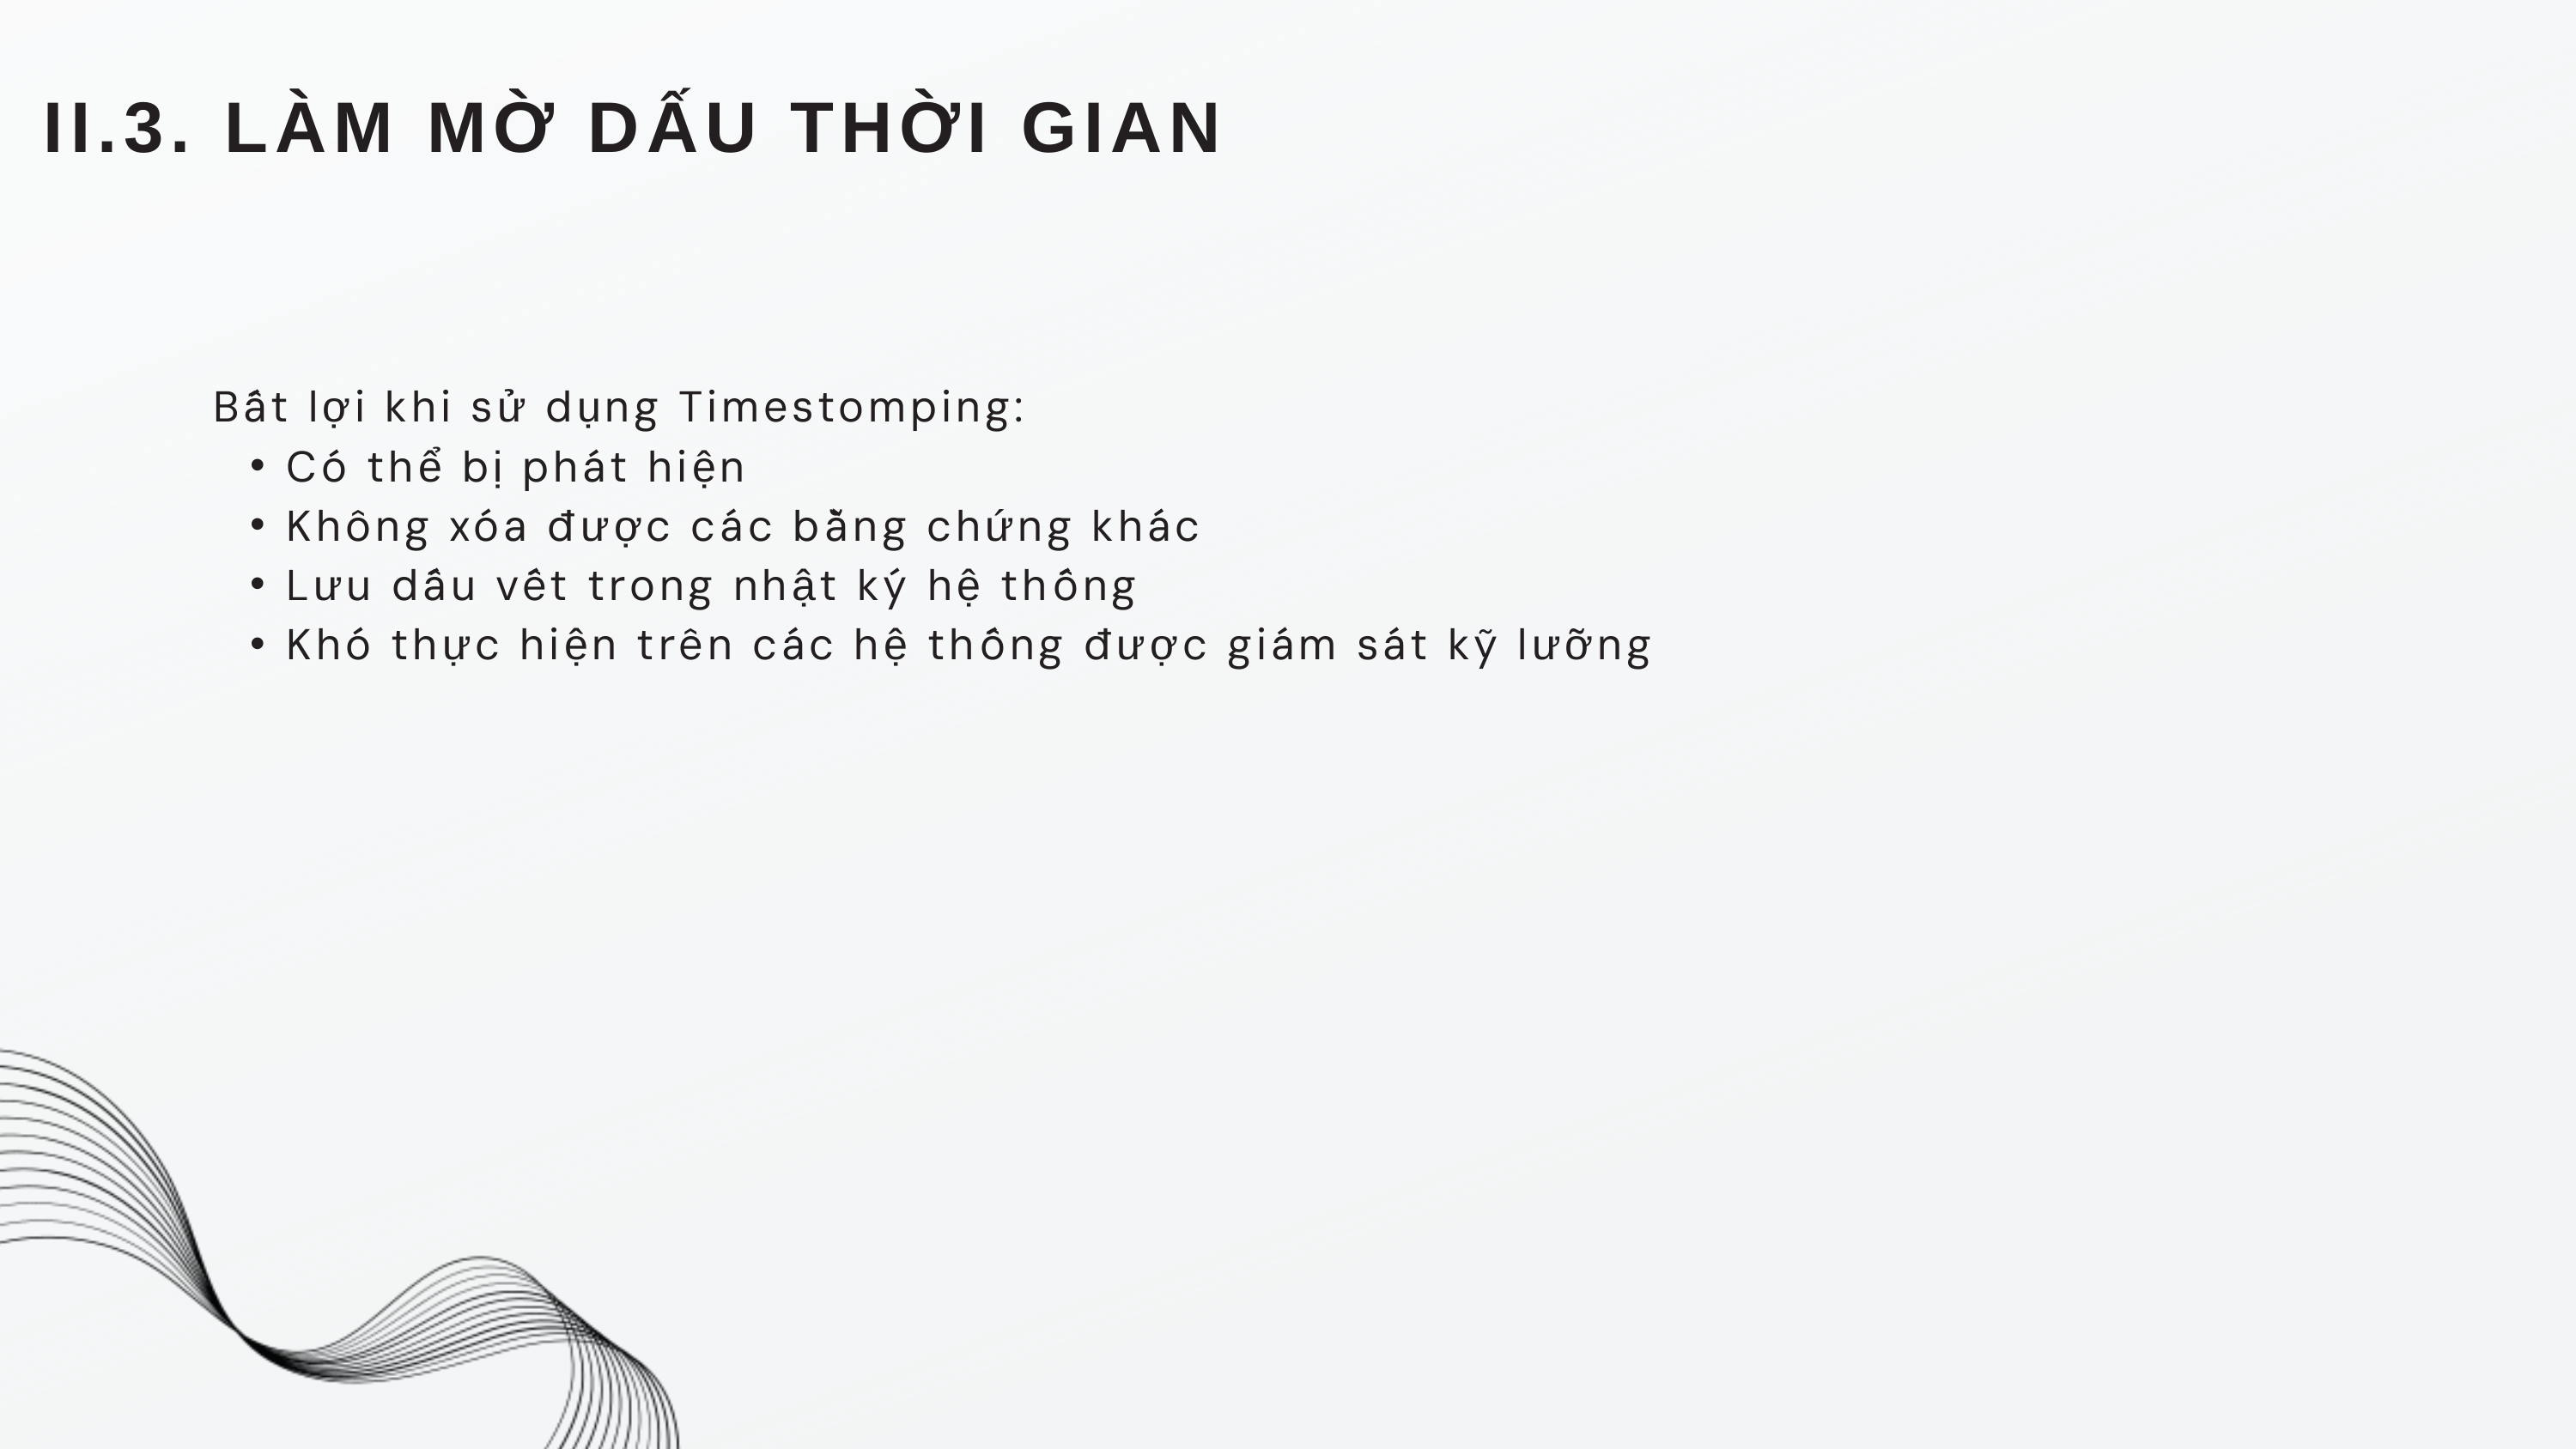

II.3. LÀM MỜ DẤU THỜI GIAN
Bất lợi khi sử dụng Timestomping:
Có thể bị phát hiện
Không xóa được các bằng chứng khác
Lưu dấu vết trong nhật ký hệ thống
Khó thực hiện trên các hệ thống được giám sát kỹ lưỡng